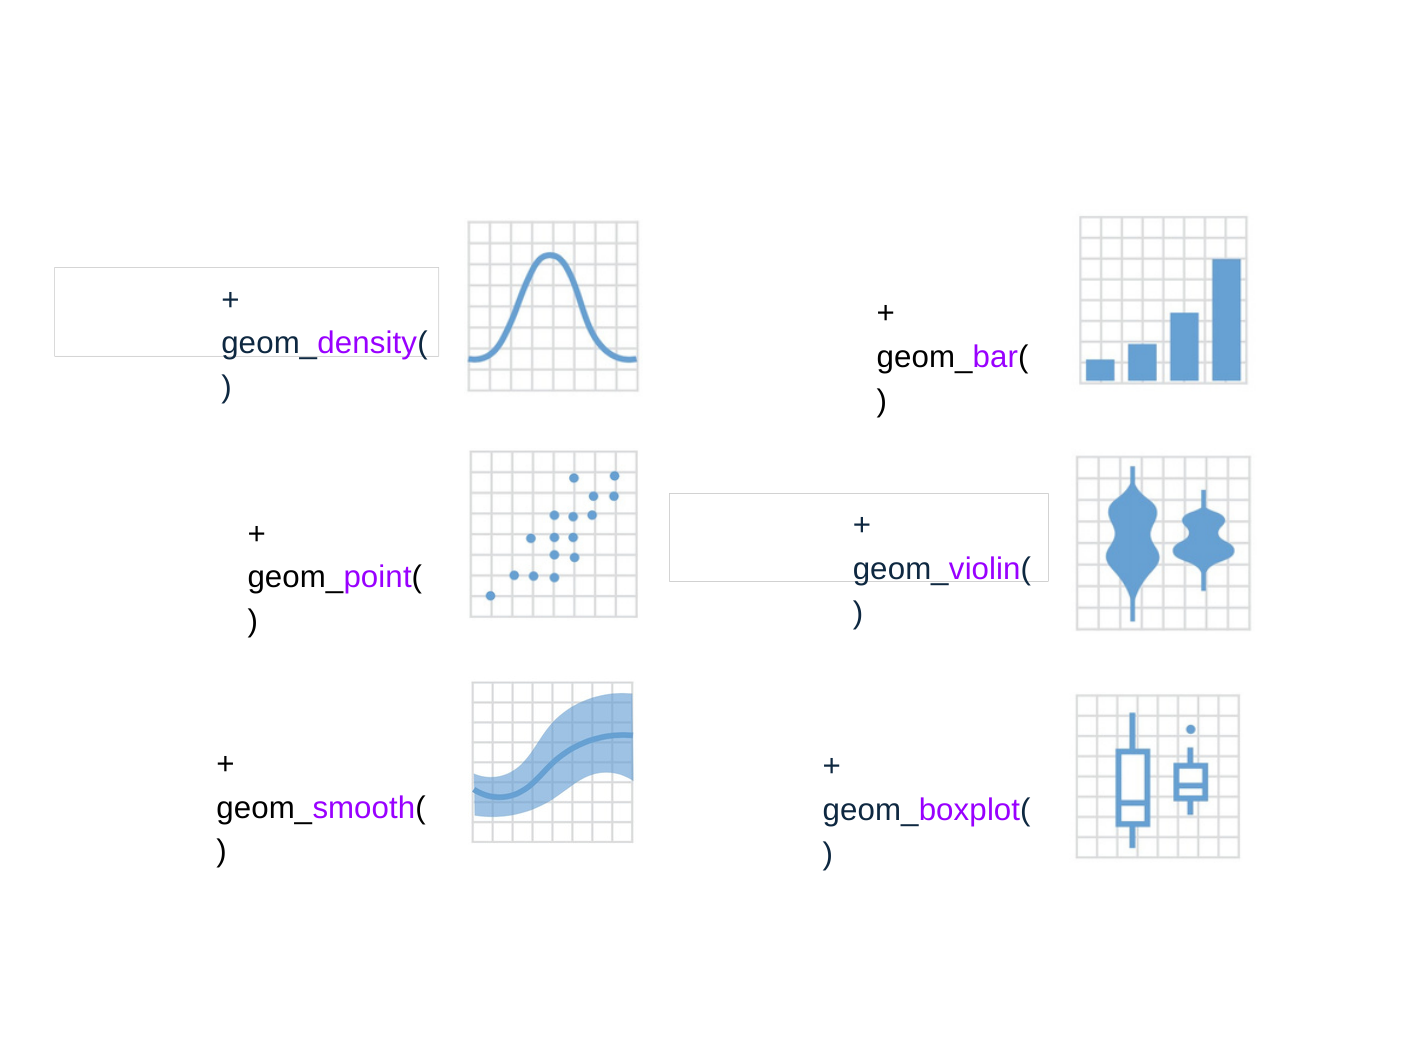

+ geom_density()
+ geom_bar()

+ geom_violin()
+ geom_point()

+ geom_smooth()
+ geom_boxplot()